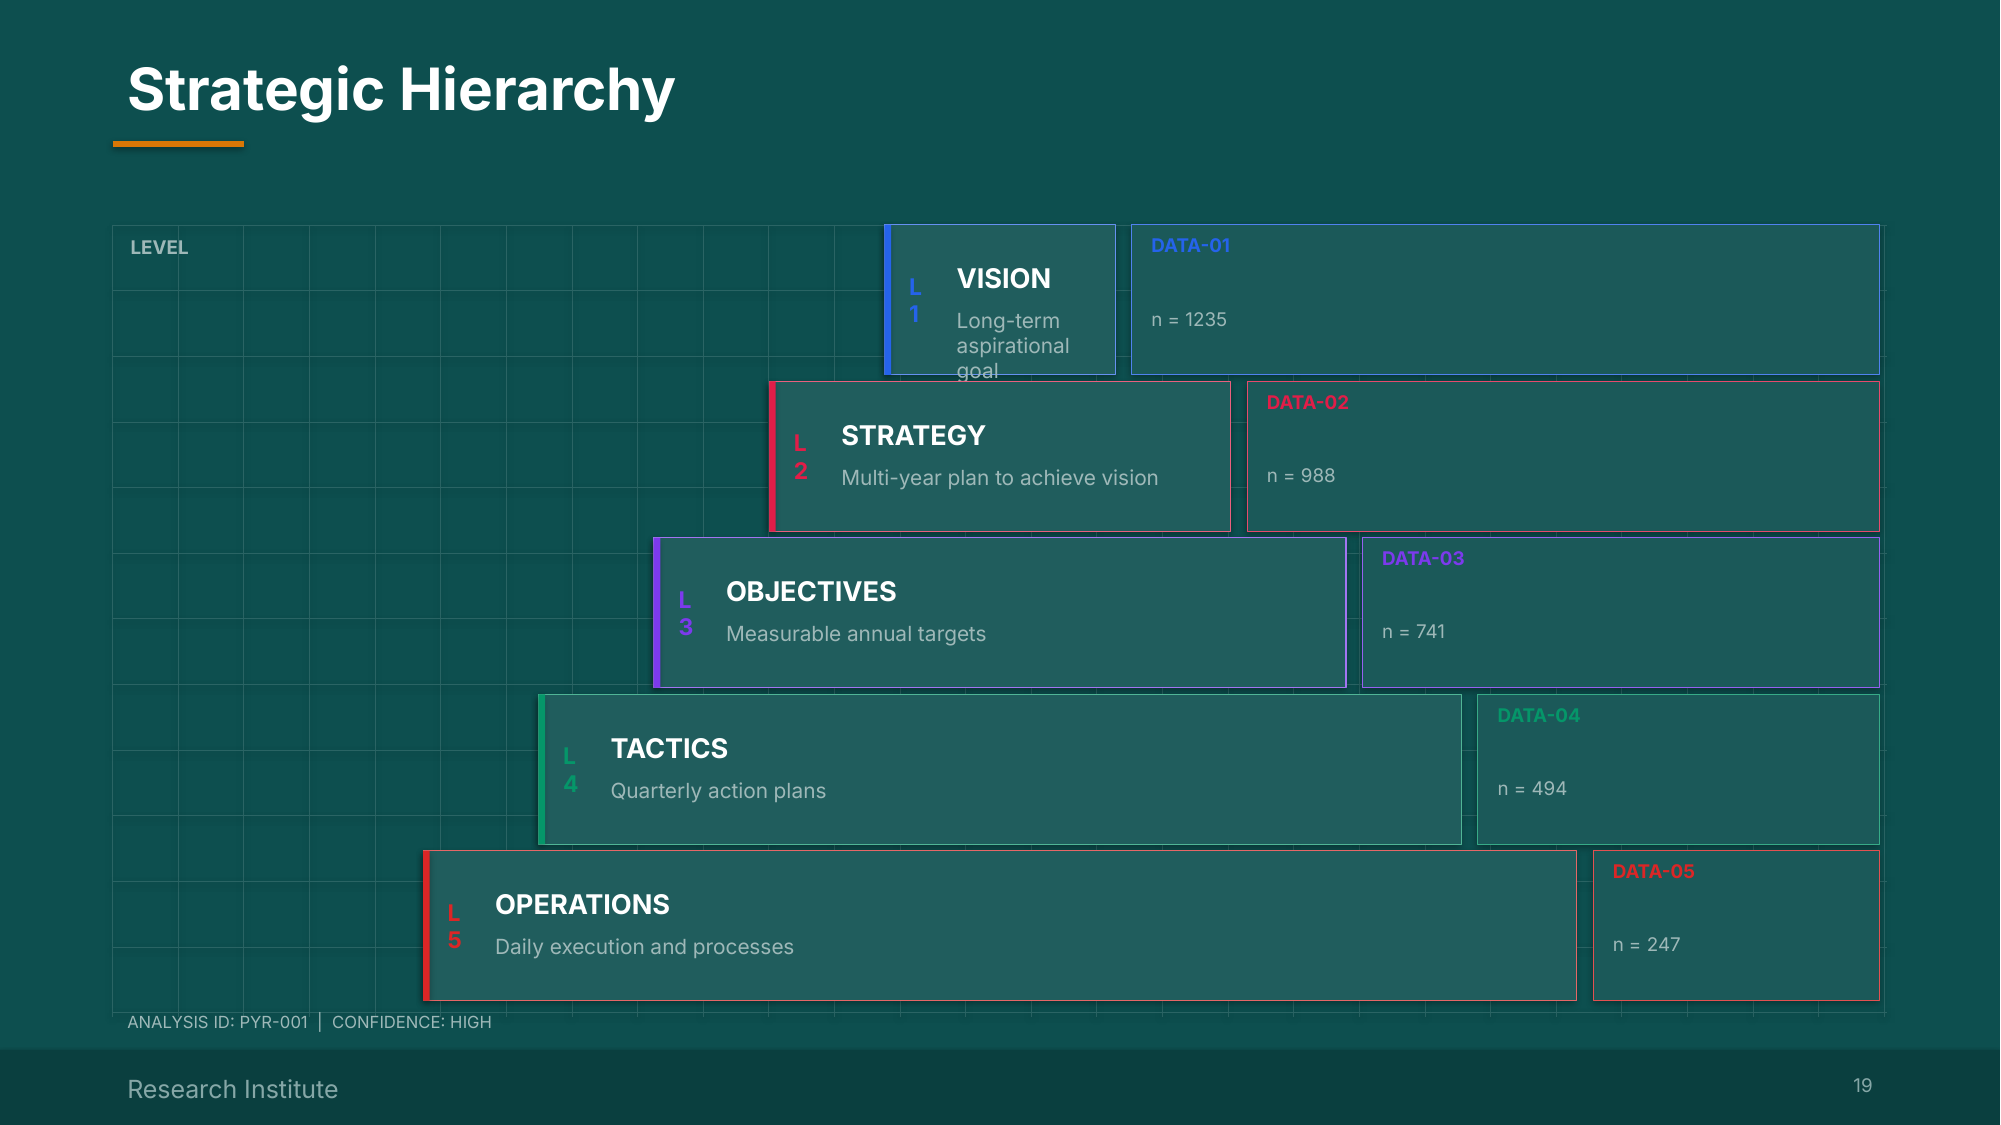

Strategic Hierarchy

L1
VISION
DATA-01
LEVEL
n = 1235
Long-term aspirational goal

L2
STRATEGY
DATA-02
n = 988
Multi-year plan to achieve vision

L3
OBJECTIVES
DATA-03
n = 741
Measurable annual targets

L4
TACTICS
DATA-04
n = 494
Quarterly action plans

L5
OPERATIONS
DATA-05
n = 247
Daily execution and processes
ANALYSIS ID: PYR-001  |  CONFIDENCE: HIGH

Research Institute
19